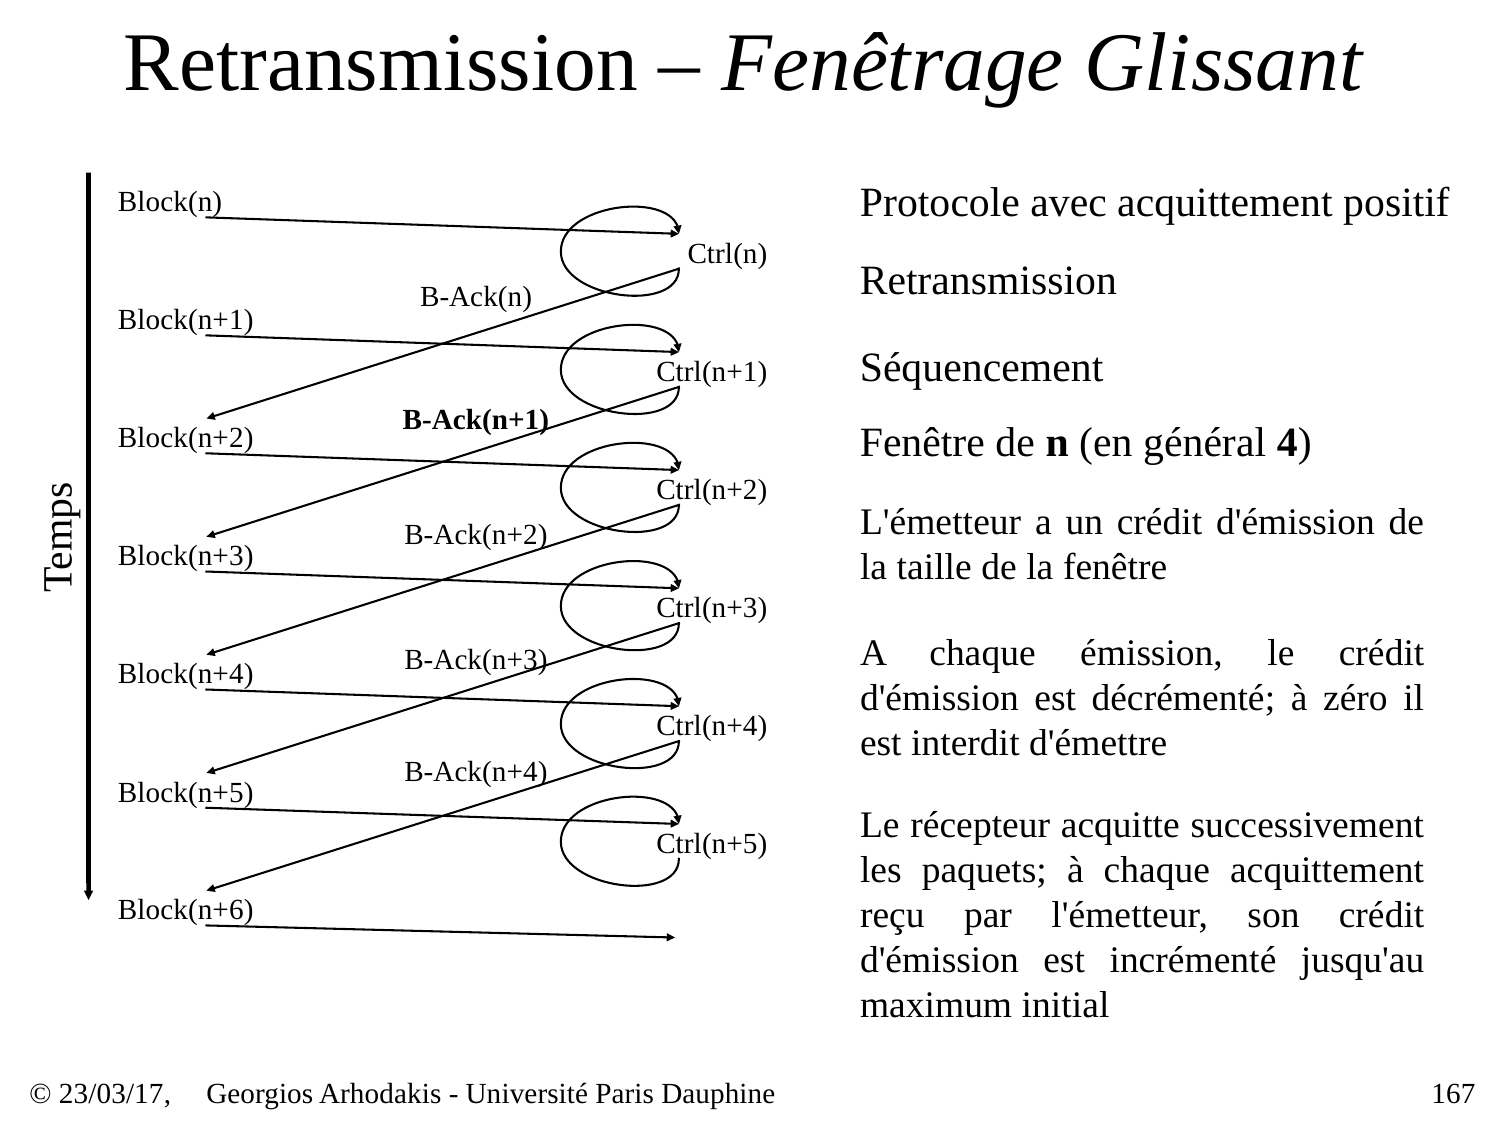

# Retransmission – Fenêtrage Glissant

Protocole avec acquittement positif
Block(n)
Ctrl(n)
Retransmission
B-Ack(n)
Block(n+1)
Séquencement
Ctrl(n+1)
B-Ack(n+1)
Fenêtre de n (en général 4)
Block(n+2)
Ctrl(n+2)
L'émetteur a un crédit d'émission de la taille de la fenêtre
Temps
B-Ack(n+2)
Block(n+3)
Ctrl(n+3)
A chaque émission, le crédit d'émission est décrémenté; à zéro il est interdit d'émettre
B-Ack(n+3)
Block(n+4)
Ctrl(n+4)
B-Ack(n+4)
Block(n+5)
Le récepteur acquitte successivement les paquets; à chaque acquittement reçu par l'émetteur, son crédit d'émission est incrémenté jusqu'au maximum initial
Ctrl(n+5)
Block(n+6)
© 23/03/17,
Georgios Arhodakis - Université Paris Dauphine
167